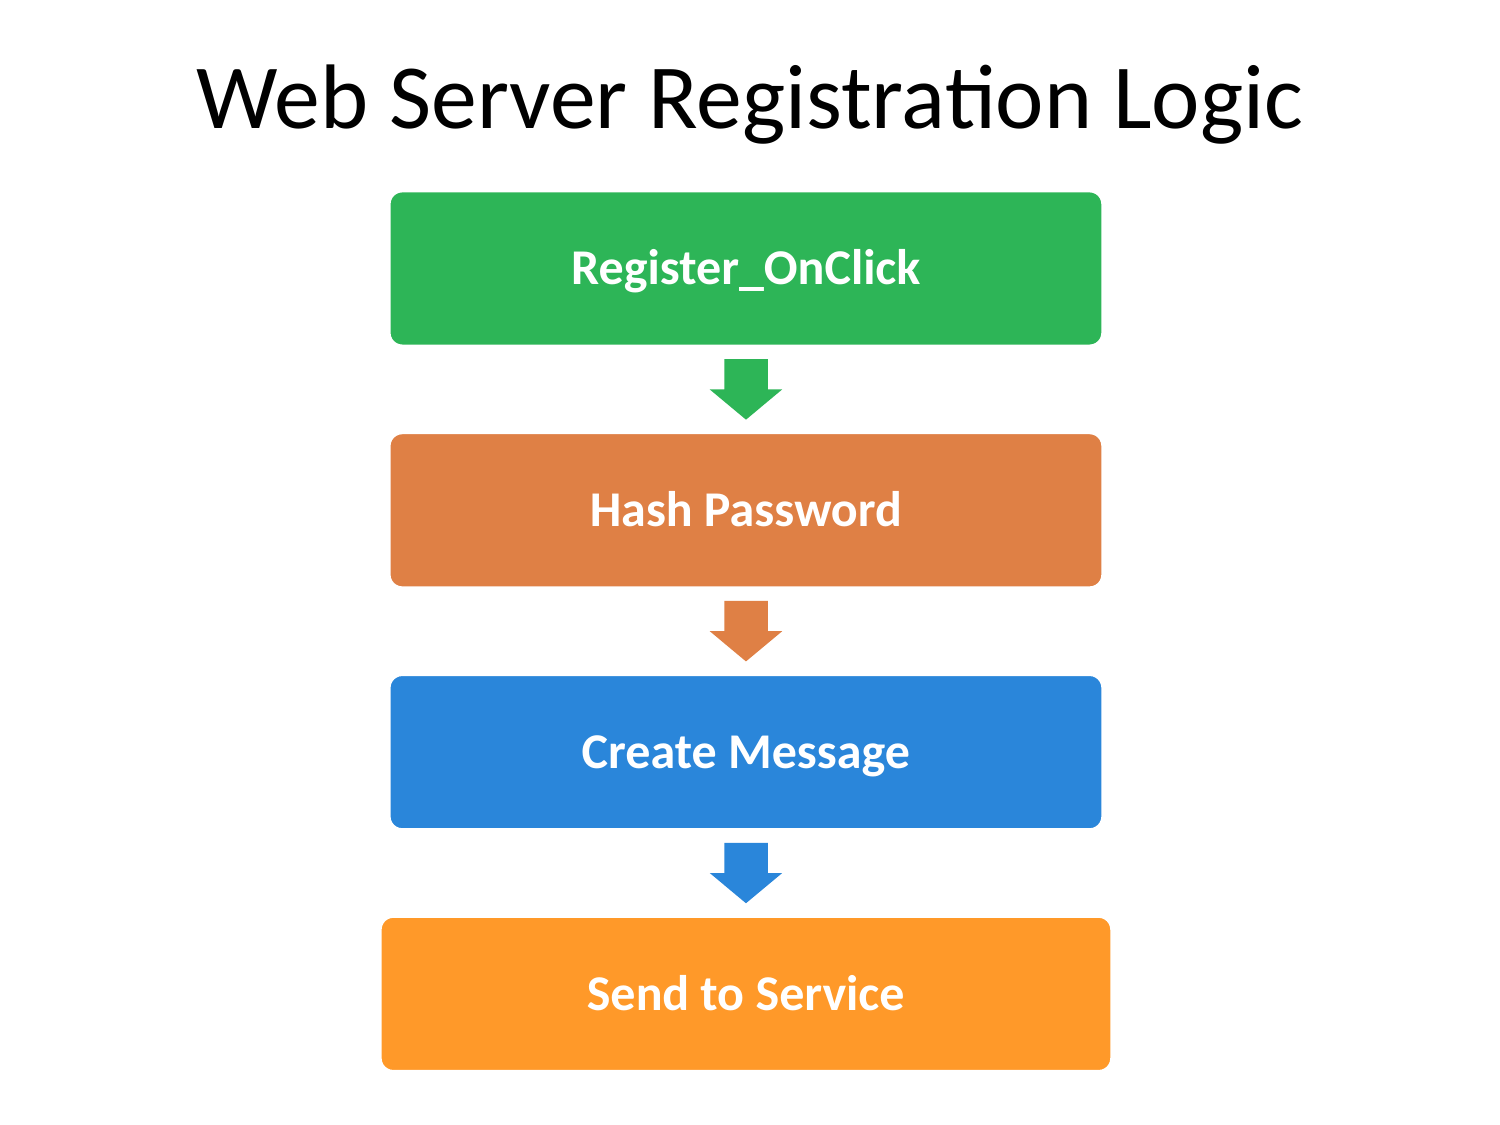

# Web Server Registration Logic
Register_OnClick

Hash Password

Create Message

Send to Service